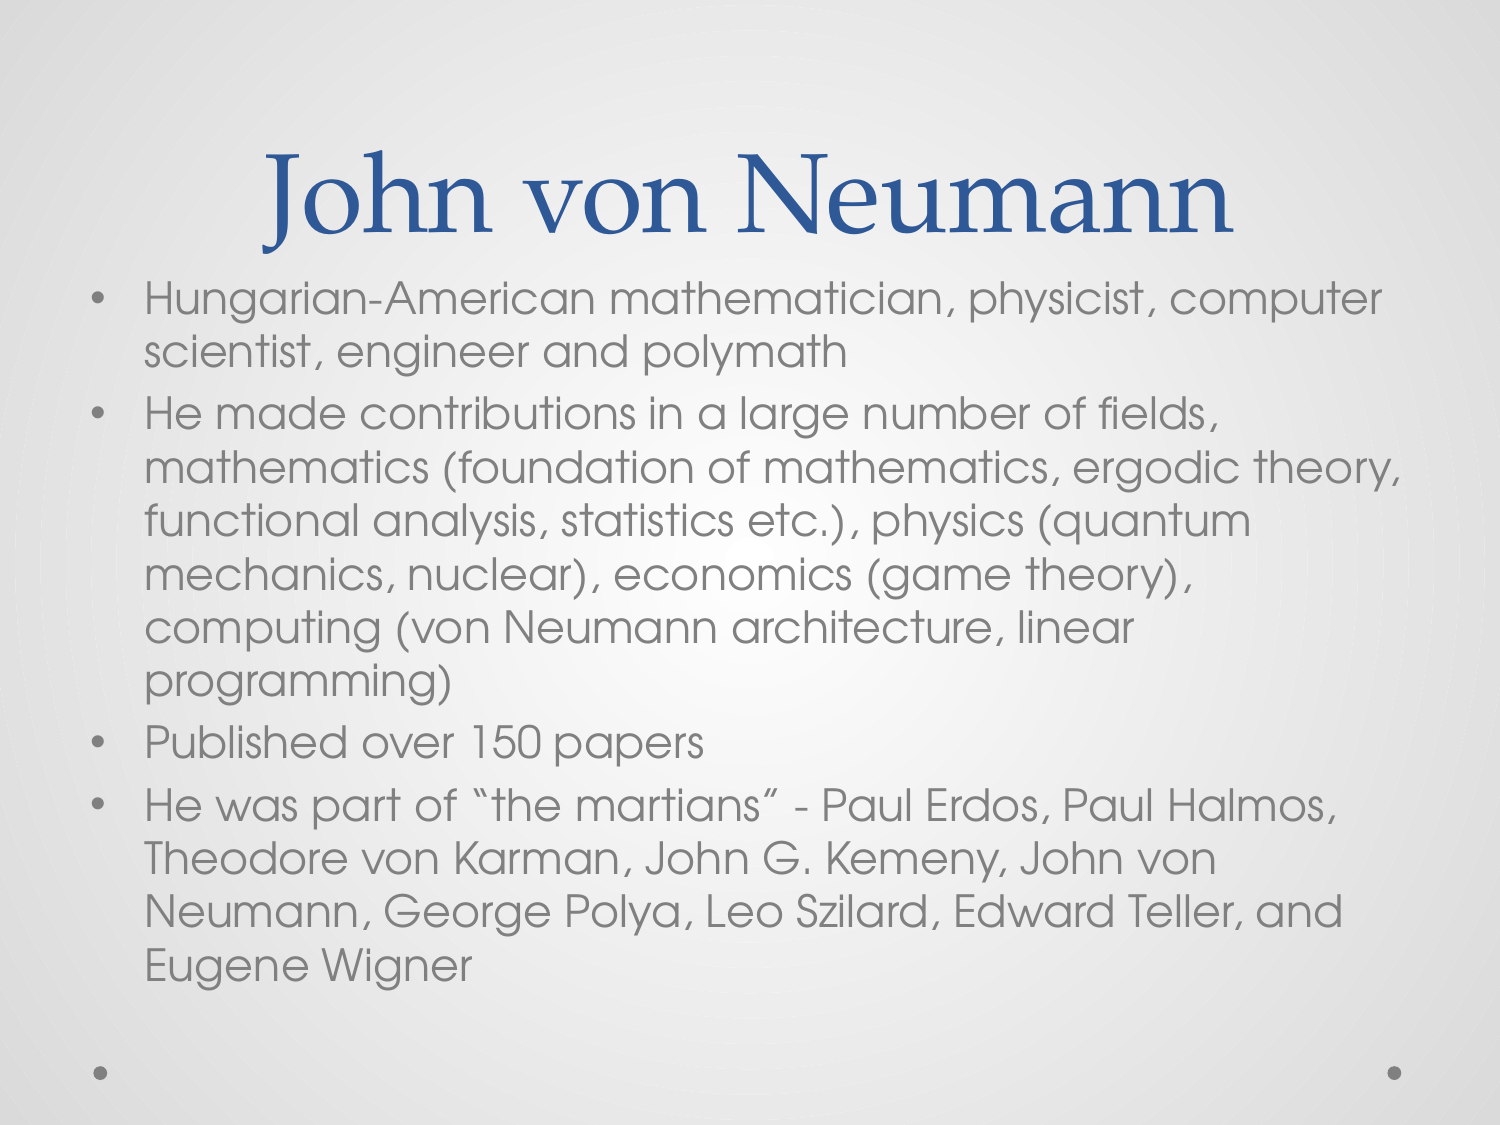

# John von Neumann
Hungarian-American mathematician, physicist, computer scientist, engineer and polymath
He made contributions in a large number of fields, mathematics (foundation of mathematics, ergodic theory, functional analysis, statistics etc.), physics (quantum mechanics, nuclear), economics (game theory), computing (von Neumann architecture, linear programming)
Published over 150 papers
He was part of “the martians” - Paul Erdos, Paul Halmos, Theodore von Karman, John G. Kemeny, John von Neumann, George Polya, Leo Szilard, Edward Teller, and Eugene Wigner